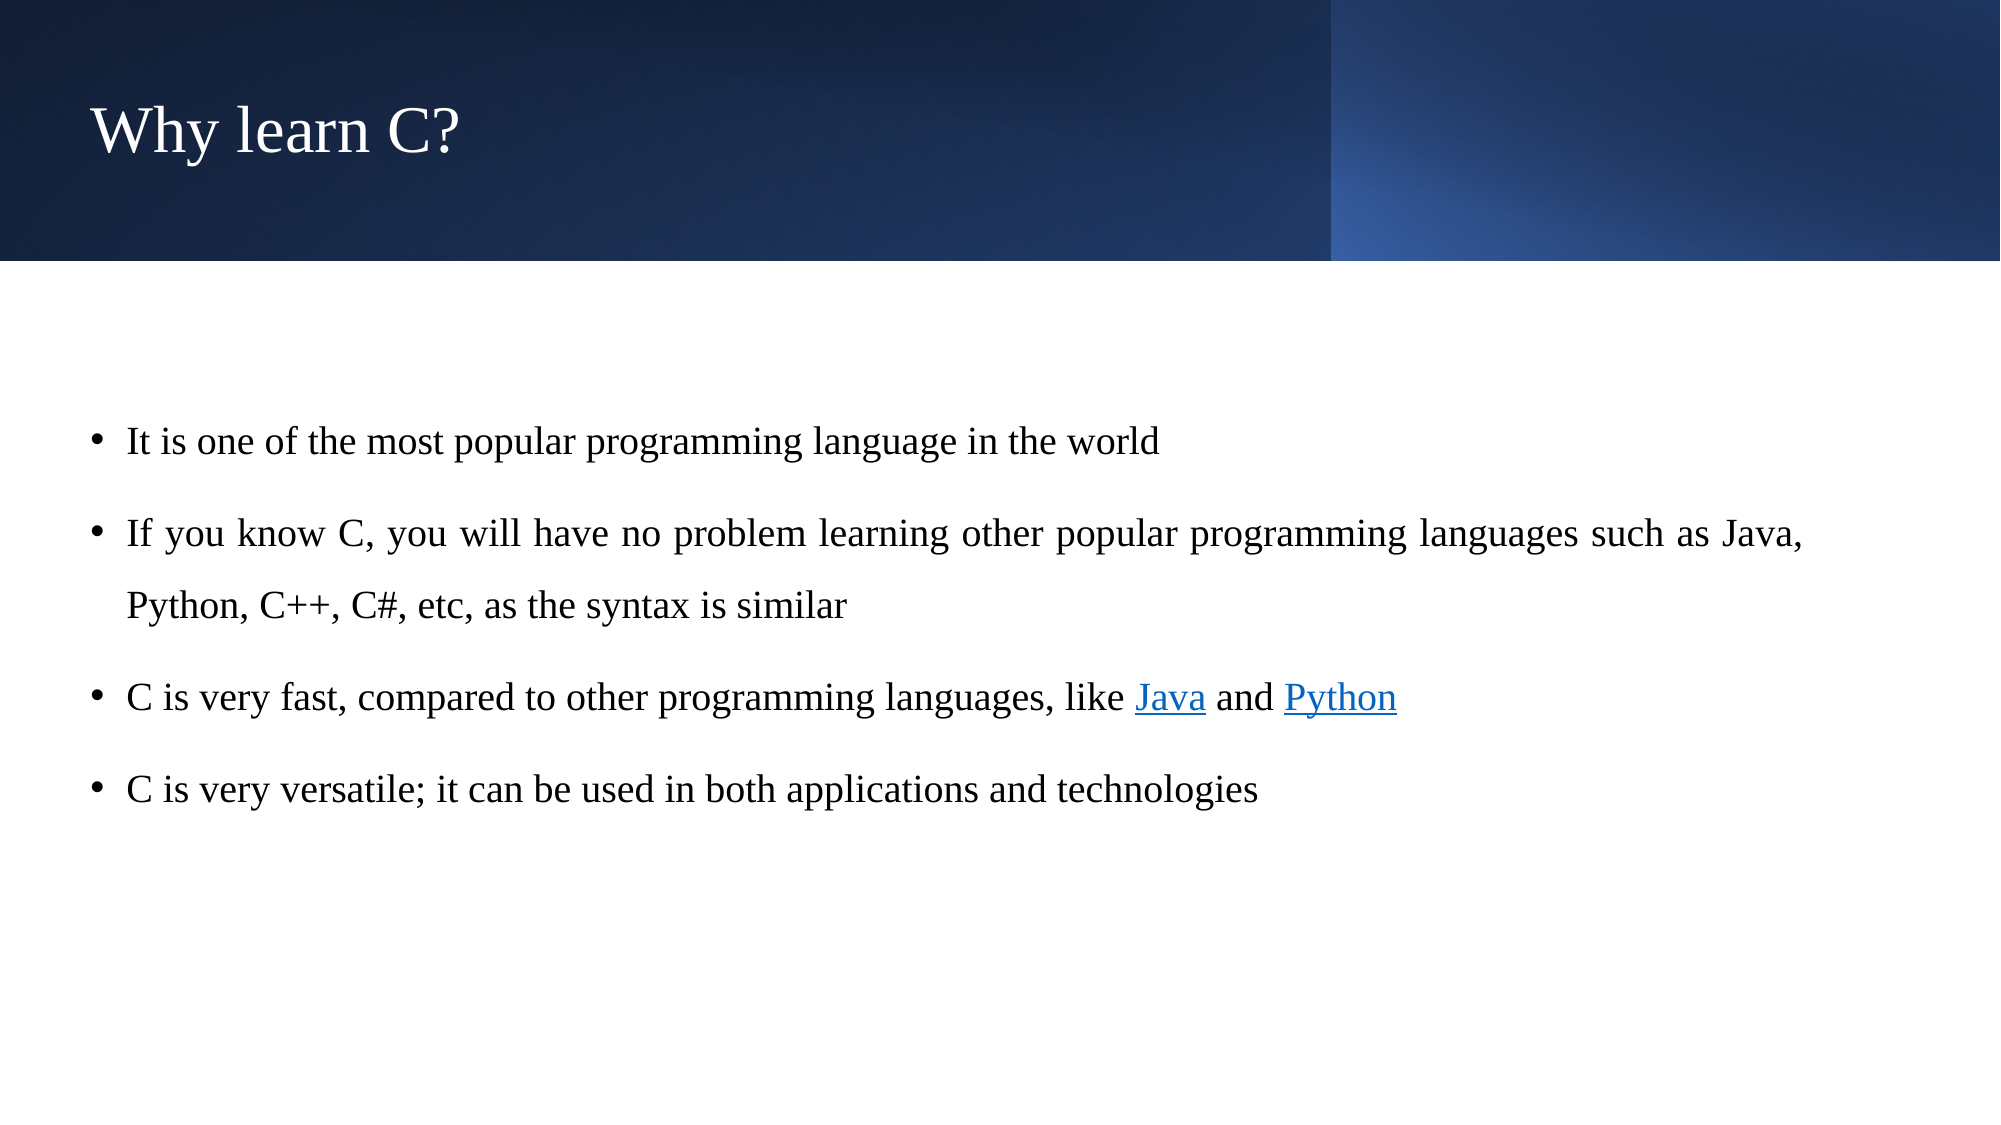

# Why learn C?
It is one of the most popular programming language in the world
If you know C, you will have no problem learning other popular programming languages such as Java, Python, C++, C#, etc, as the syntax is similar
C is very fast, compared to other programming languages, like Java and Python
C is very versatile; it can be used in both applications and technologies